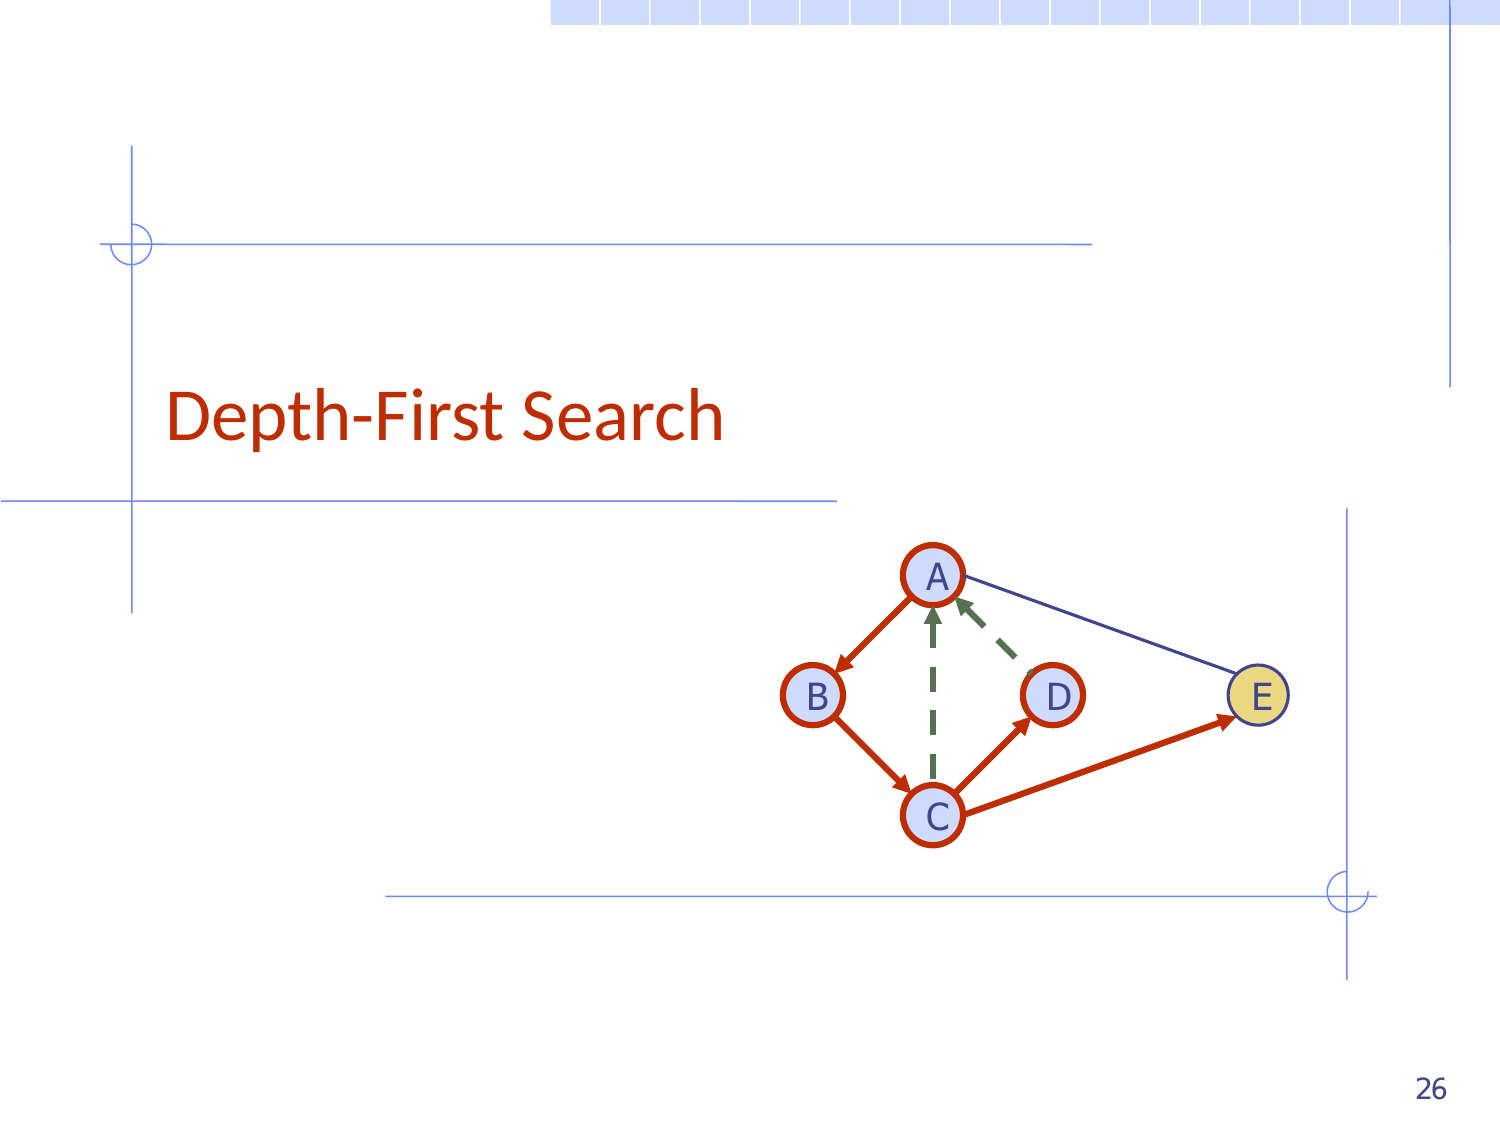

# Depth-First Search
A
B
D
E
C
26